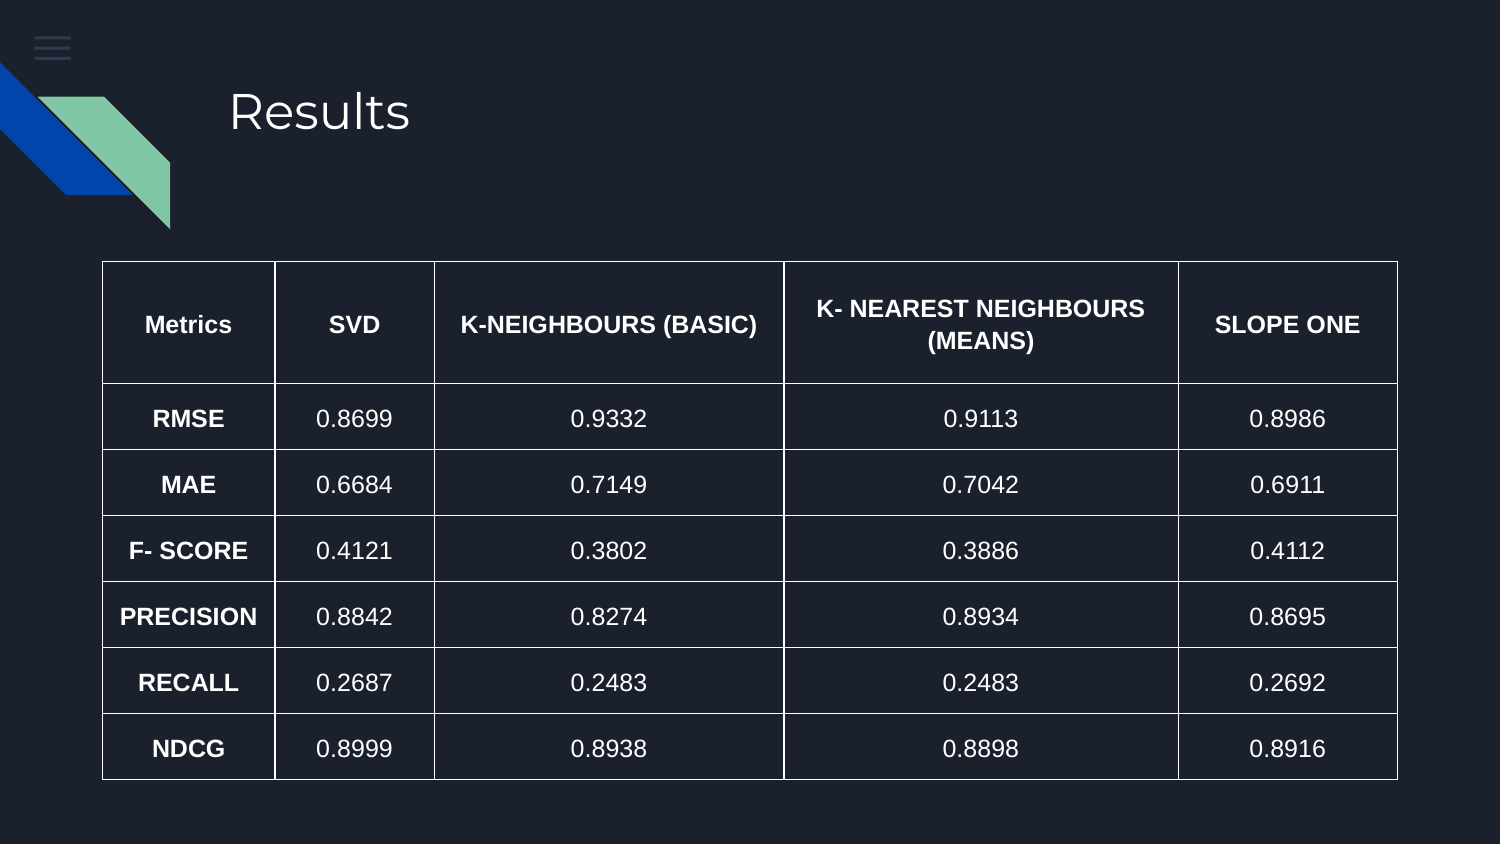

# Results
| Metrics | SVD | K-NEIGHBOURS (BASIC) | K- NEAREST NEIGHBOURS (MEANS) | SLOPE ONE |
| --- | --- | --- | --- | --- |
| RMSE | 0.8699 | 0.9332 | 0.9113 | 0.8986 |
| MAE | 0.6684 | 0.7149 | 0.7042 | 0.6911 |
| F- SCORE | 0.4121 | 0.3802 | 0.3886 | 0.4112 |
| PRECISION | 0.8842 | 0.8274 | 0.8934 | 0.8695 |
| RECALL | 0.2687 | 0.2483 | 0.2483 | 0.2692 |
| NDCG | 0.8999 | 0.8938 | 0.8898 | 0.8916 |